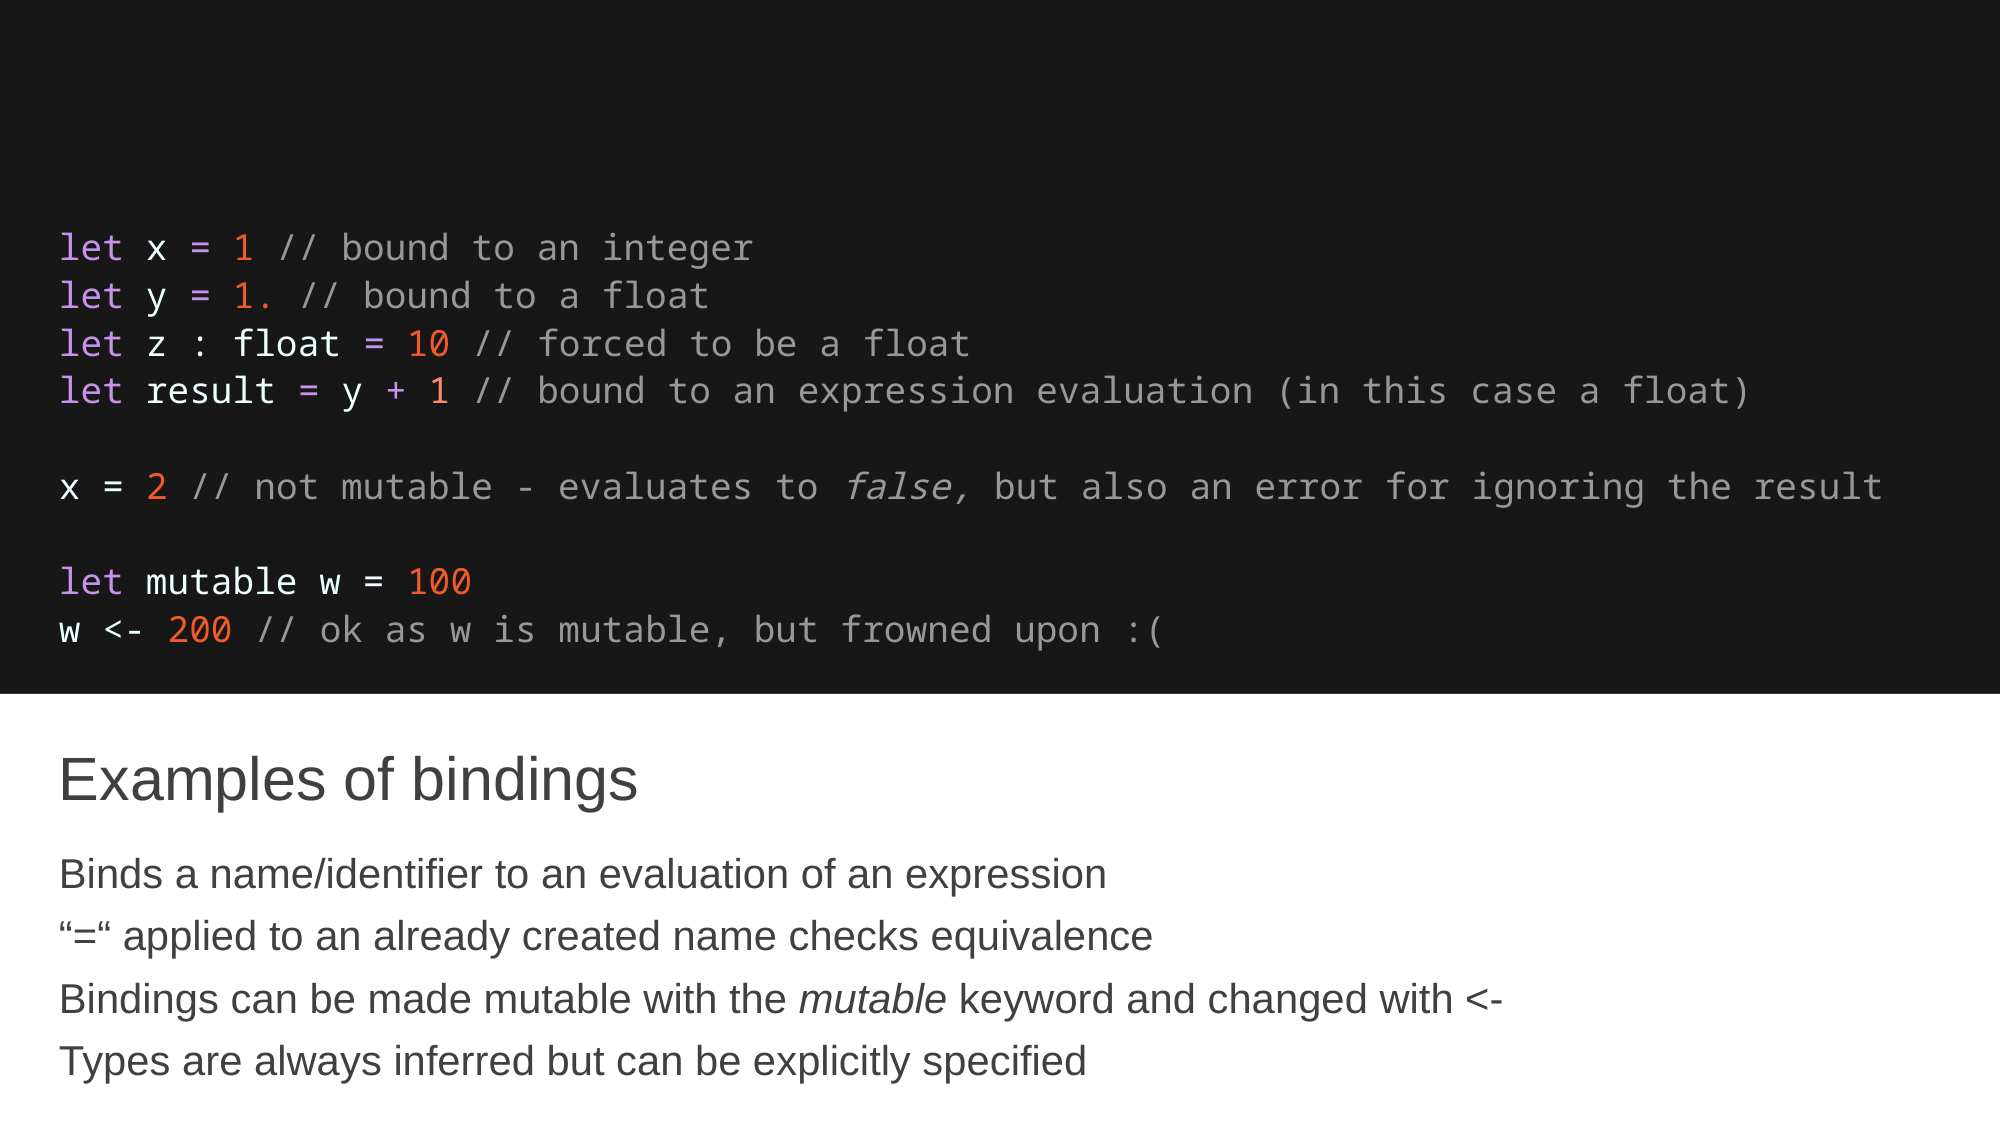

let x = 1 // bound to an integer
let y = 1. // bound to a float
let z : float = 10 // forced to be a float
let result = y + 1 // bound to an expression evaluation (in this case a float)

x = 2 // not mutable - evaluates to false, but also an error for ignoring the result

let mutable w = 100
w <- 200 // ok as w is mutable, but frowned upon :(
# Examples of bindings
Binds a name/identifier to an evaluation of an expression
“=“ applied to an already created name checks equivalence
Bindings can be made mutable with the mutable keyword and changed with <-
Types are always inferred but can be explicitly specified